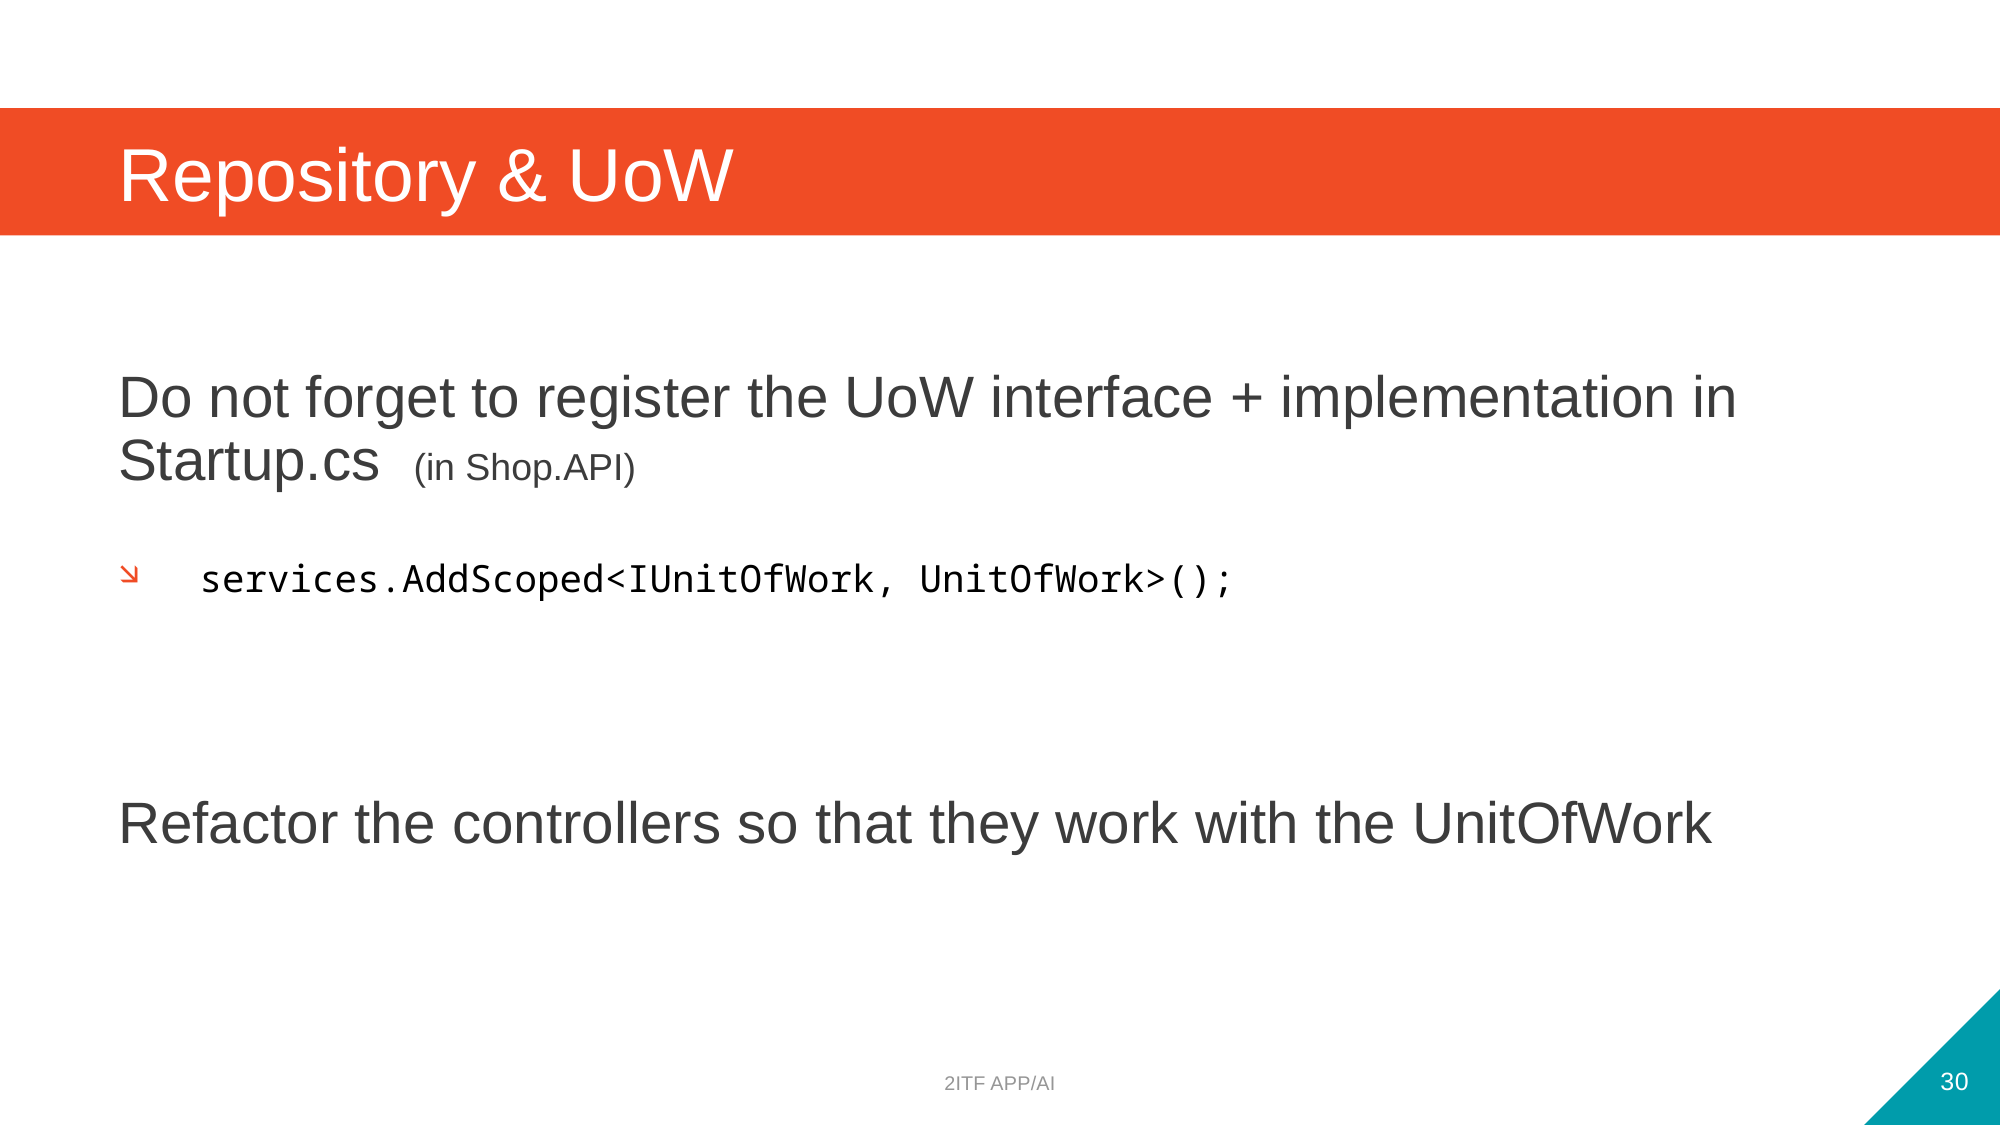

# Repository & UoW

Do not forget to register the UoW interface + implementation in Startup.cs  (in Shop.API)

 services.AddScoped<IUnitOfWork, UnitOfWork>();

Refactor the controllers so that they work with the UnitOfWork

30
2ITF APP/AI